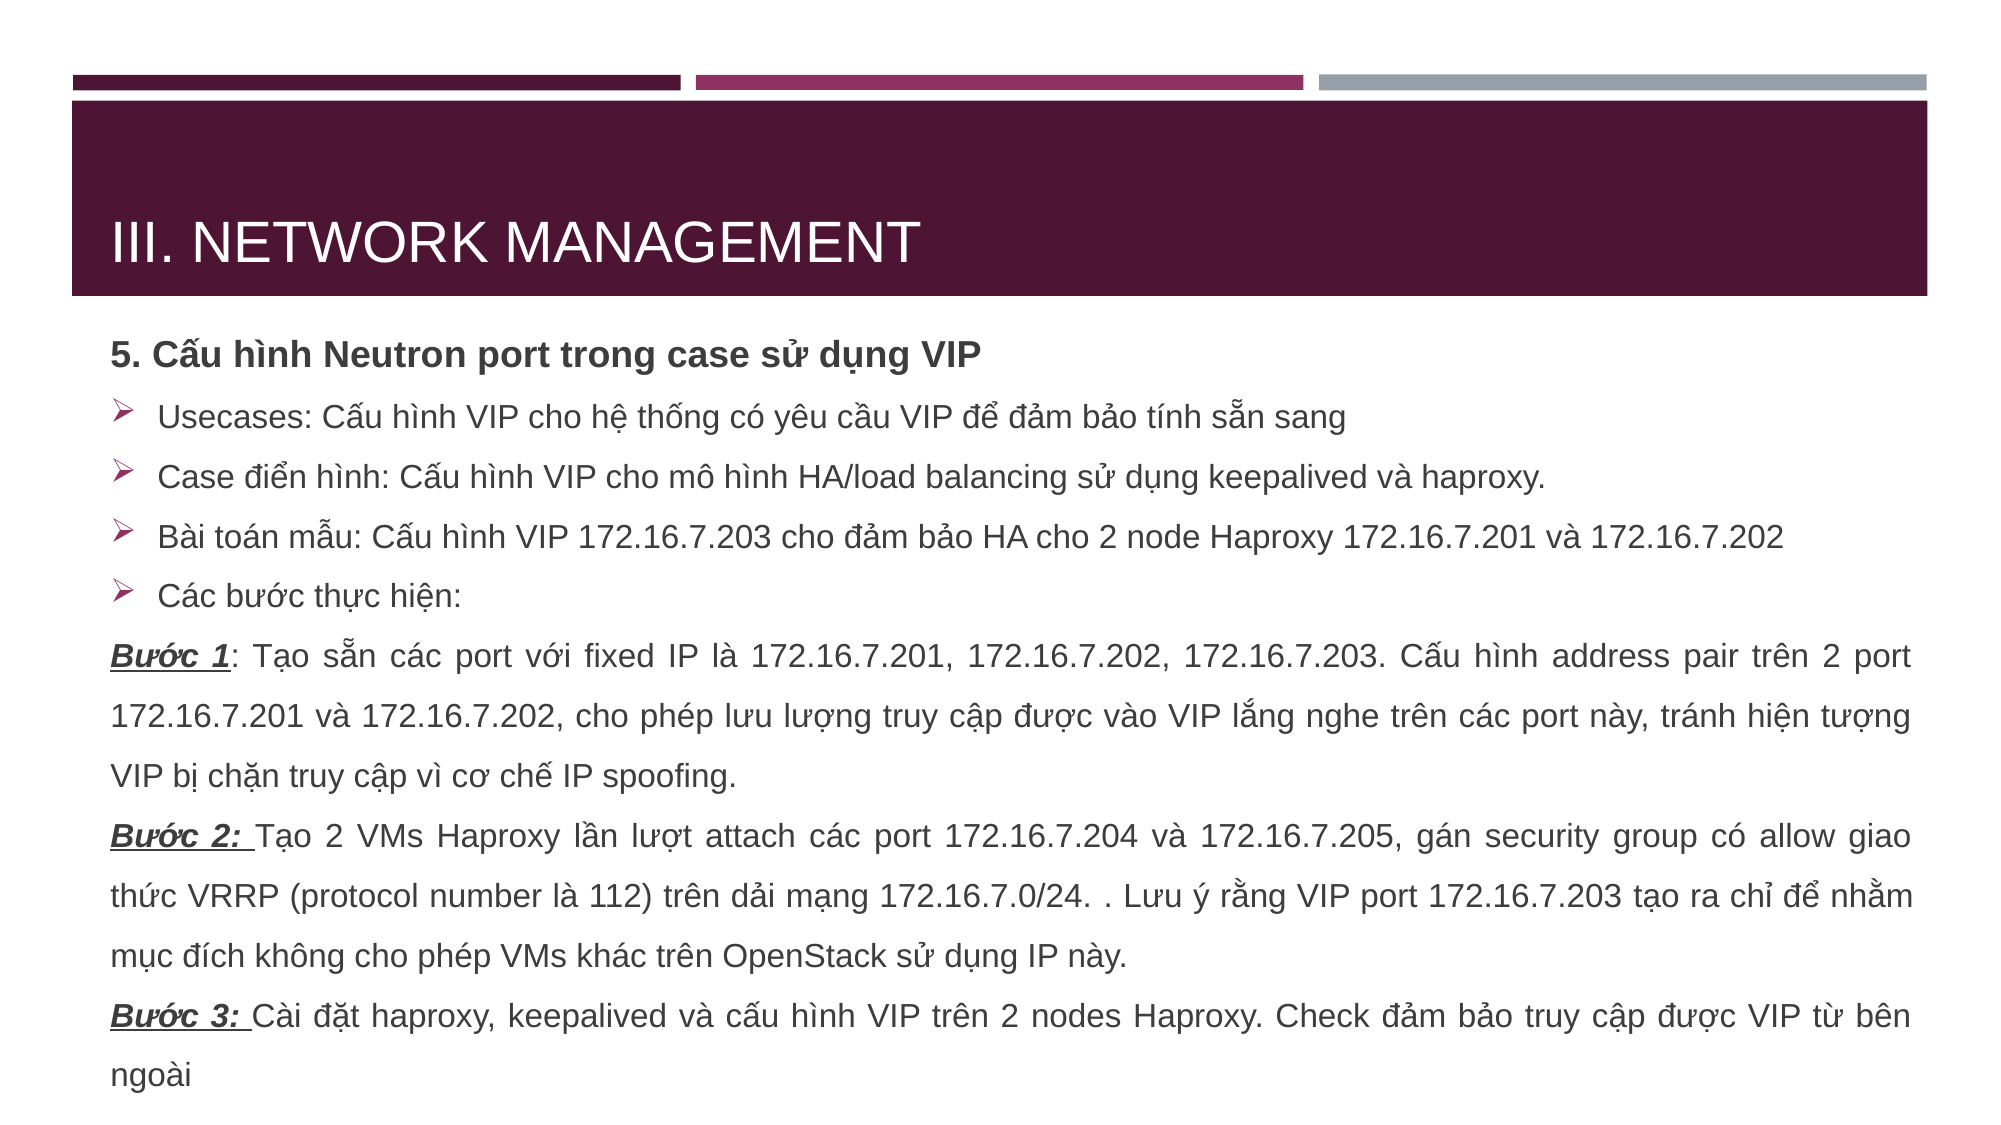

# III. NETWORK MANAGEMENT
5. Cấu hình Neutron port trong case sử dụng VIP
Usecases: Cấu hình VIP cho hệ thống có yêu cầu VIP để đảm bảo tính sẵn sang
Case điển hình: Cấu hình VIP cho mô hình HA/load balancing sử dụng keepalived và haproxy.
Bài toán mẫu: Cấu hình VIP 172.16.7.203 cho đảm bảo HA cho 2 node Haproxy 172.16.7.201 và 172.16.7.202
Các bước thực hiện:
Bước 1: Tạo sẵn các port với fixed IP là 172.16.7.201, 172.16.7.202, 172.16.7.203. Cấu hình address pair trên 2 port 172.16.7.201 và 172.16.7.202, cho phép lưu lượng truy cập được vào VIP lắng nghe trên các port này, tránh hiện tượng VIP bị chặn truy cập vì cơ chế IP spoofing.
Bước 2: Tạo 2 VMs Haproxy lần lượt attach các port 172.16.7.204 và 172.16.7.205, gán security group có allow giao thức VRRP (protocol number là 112) trên dải mạng 172.16.7.0/24. . Lưu ý rằng VIP port 172.16.7.203 tạo ra chỉ để nhằm mục đích không cho phép VMs khác trên OpenStack sử dụng IP này.
Bước 3: Cài đặt haproxy, keepalived và cấu hình VIP trên 2 nodes Haproxy. Check đảm bảo truy cập được VIP từ bên ngoài